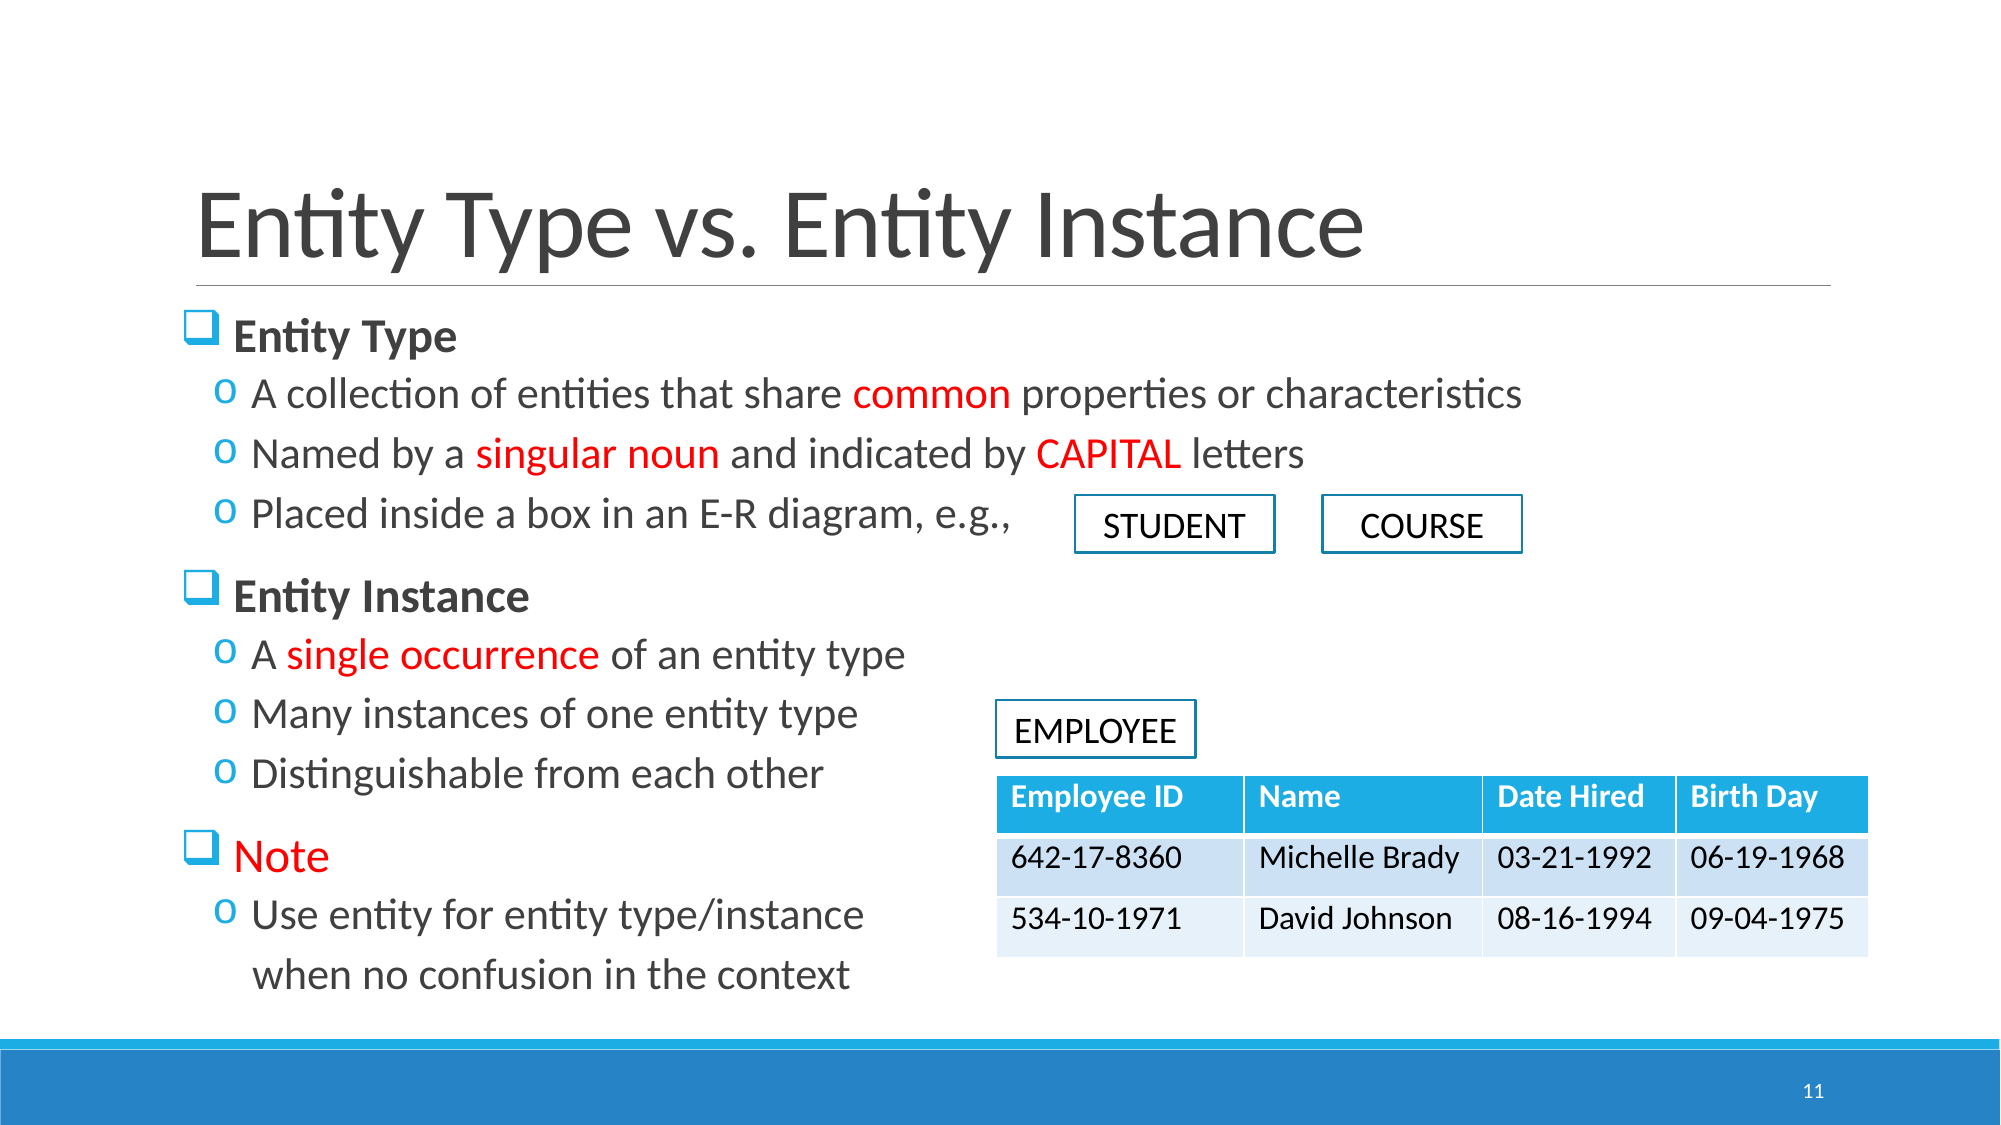

# Entity Type vs. Entity Instance
 Entity Type
 A collection of entities that share common properties or characteristics
 Named by a singular noun and indicated by CAPITAL letters
 Placed inside a box in an E-R diagram, e.g.,
 Entity Instance
 A single occurrence of an entity type
 Many instances of one entity type
 Distinguishable from each other
 Note
 Use entity for entity type/instance
    when no confusion in the context

STUDENT
COURSE
EMPLOYEE
| Employee ID | Name | Date Hired | Birth Day |
| --- | --- | --- | --- |
| 642-17-8360 | Michelle Brady | 03-21-1992 | 06-19-1968 |
| 534-10-1971 | David Johnson | 08-16-1994 | 09-04-1975 |
11